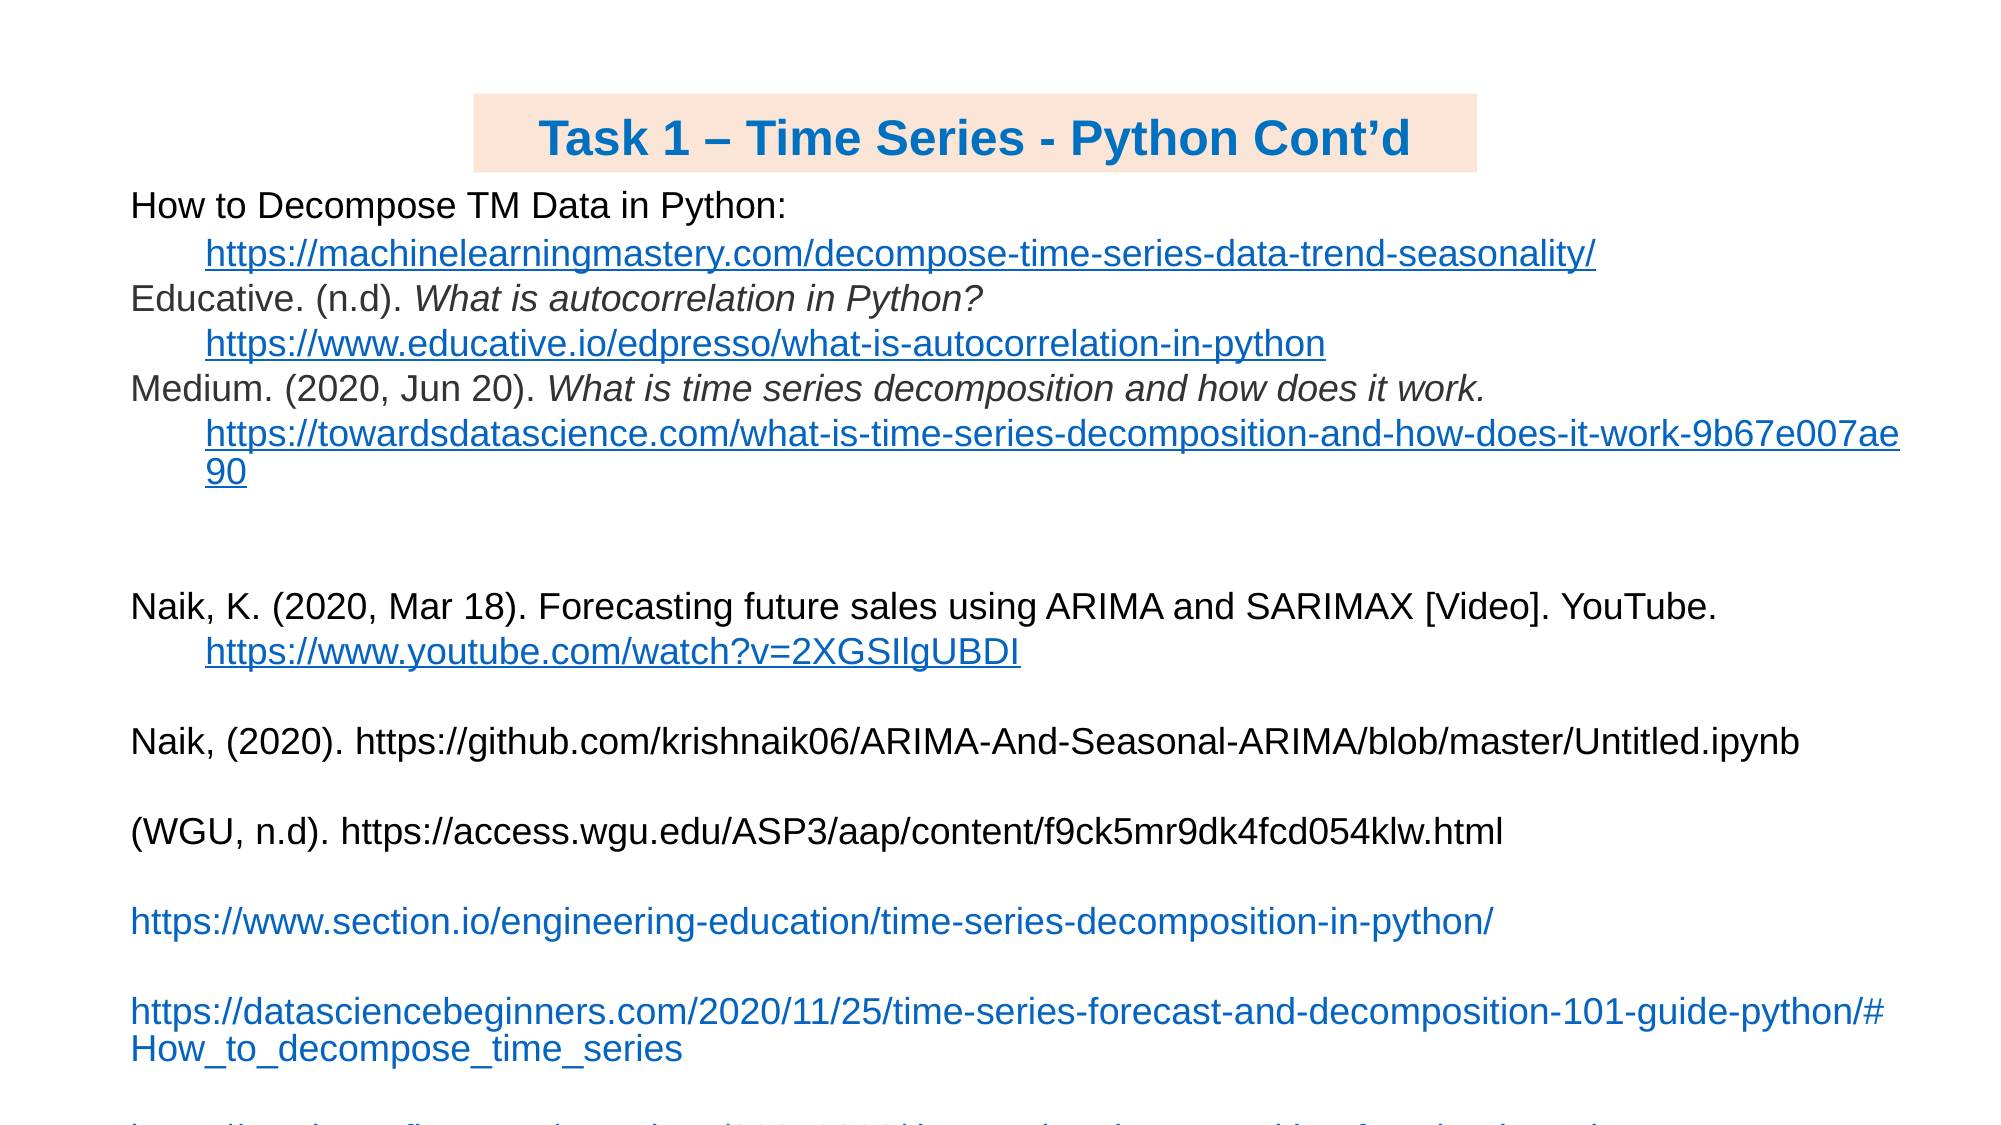

Task 1 – Time Series - Python Cont’d
How to Decompose TM Data in Python: https://machinelearningmastery.com/decompose-time-series-data-trend-seasonality/
Educative. (n.d). What is autocorrelation in Python? https://www.educative.io/edpresso/what-is-autocorrelation-in-python
Medium. (2020, Jun 20). What is time series decomposition and how does it work. https://towardsdatascience.com/what-is-time-series-decomposition-and-how-does-it-work-9b67e007ae90

Naik, K. (2020, Mar 18). Forecasting future sales using ARIMA and SARIMAX [Video]. YouTube. https://www.youtube.com/watch?v=2XGSIlgUBDI

Naik, (2020). https://github.com/krishnaik06/ARIMA-And-Seasonal-ARIMA/blob/master/Untitled.ipynb

(WGU, n.d). https://access.wgu.edu/ASP3/aap/content/f9ck5mr9dk4fcd054klw.html

https://www.section.io/engineering-education/time-series-decomposition-in-python/

https://datasciencebeginners.com/2020/11/25/time-series-forecast-and-decomposition-101-guide-python/#How_to_decompose_time_series

https://stackoverflow.com/questions/20672236/time-series-decomposition-function-in-python